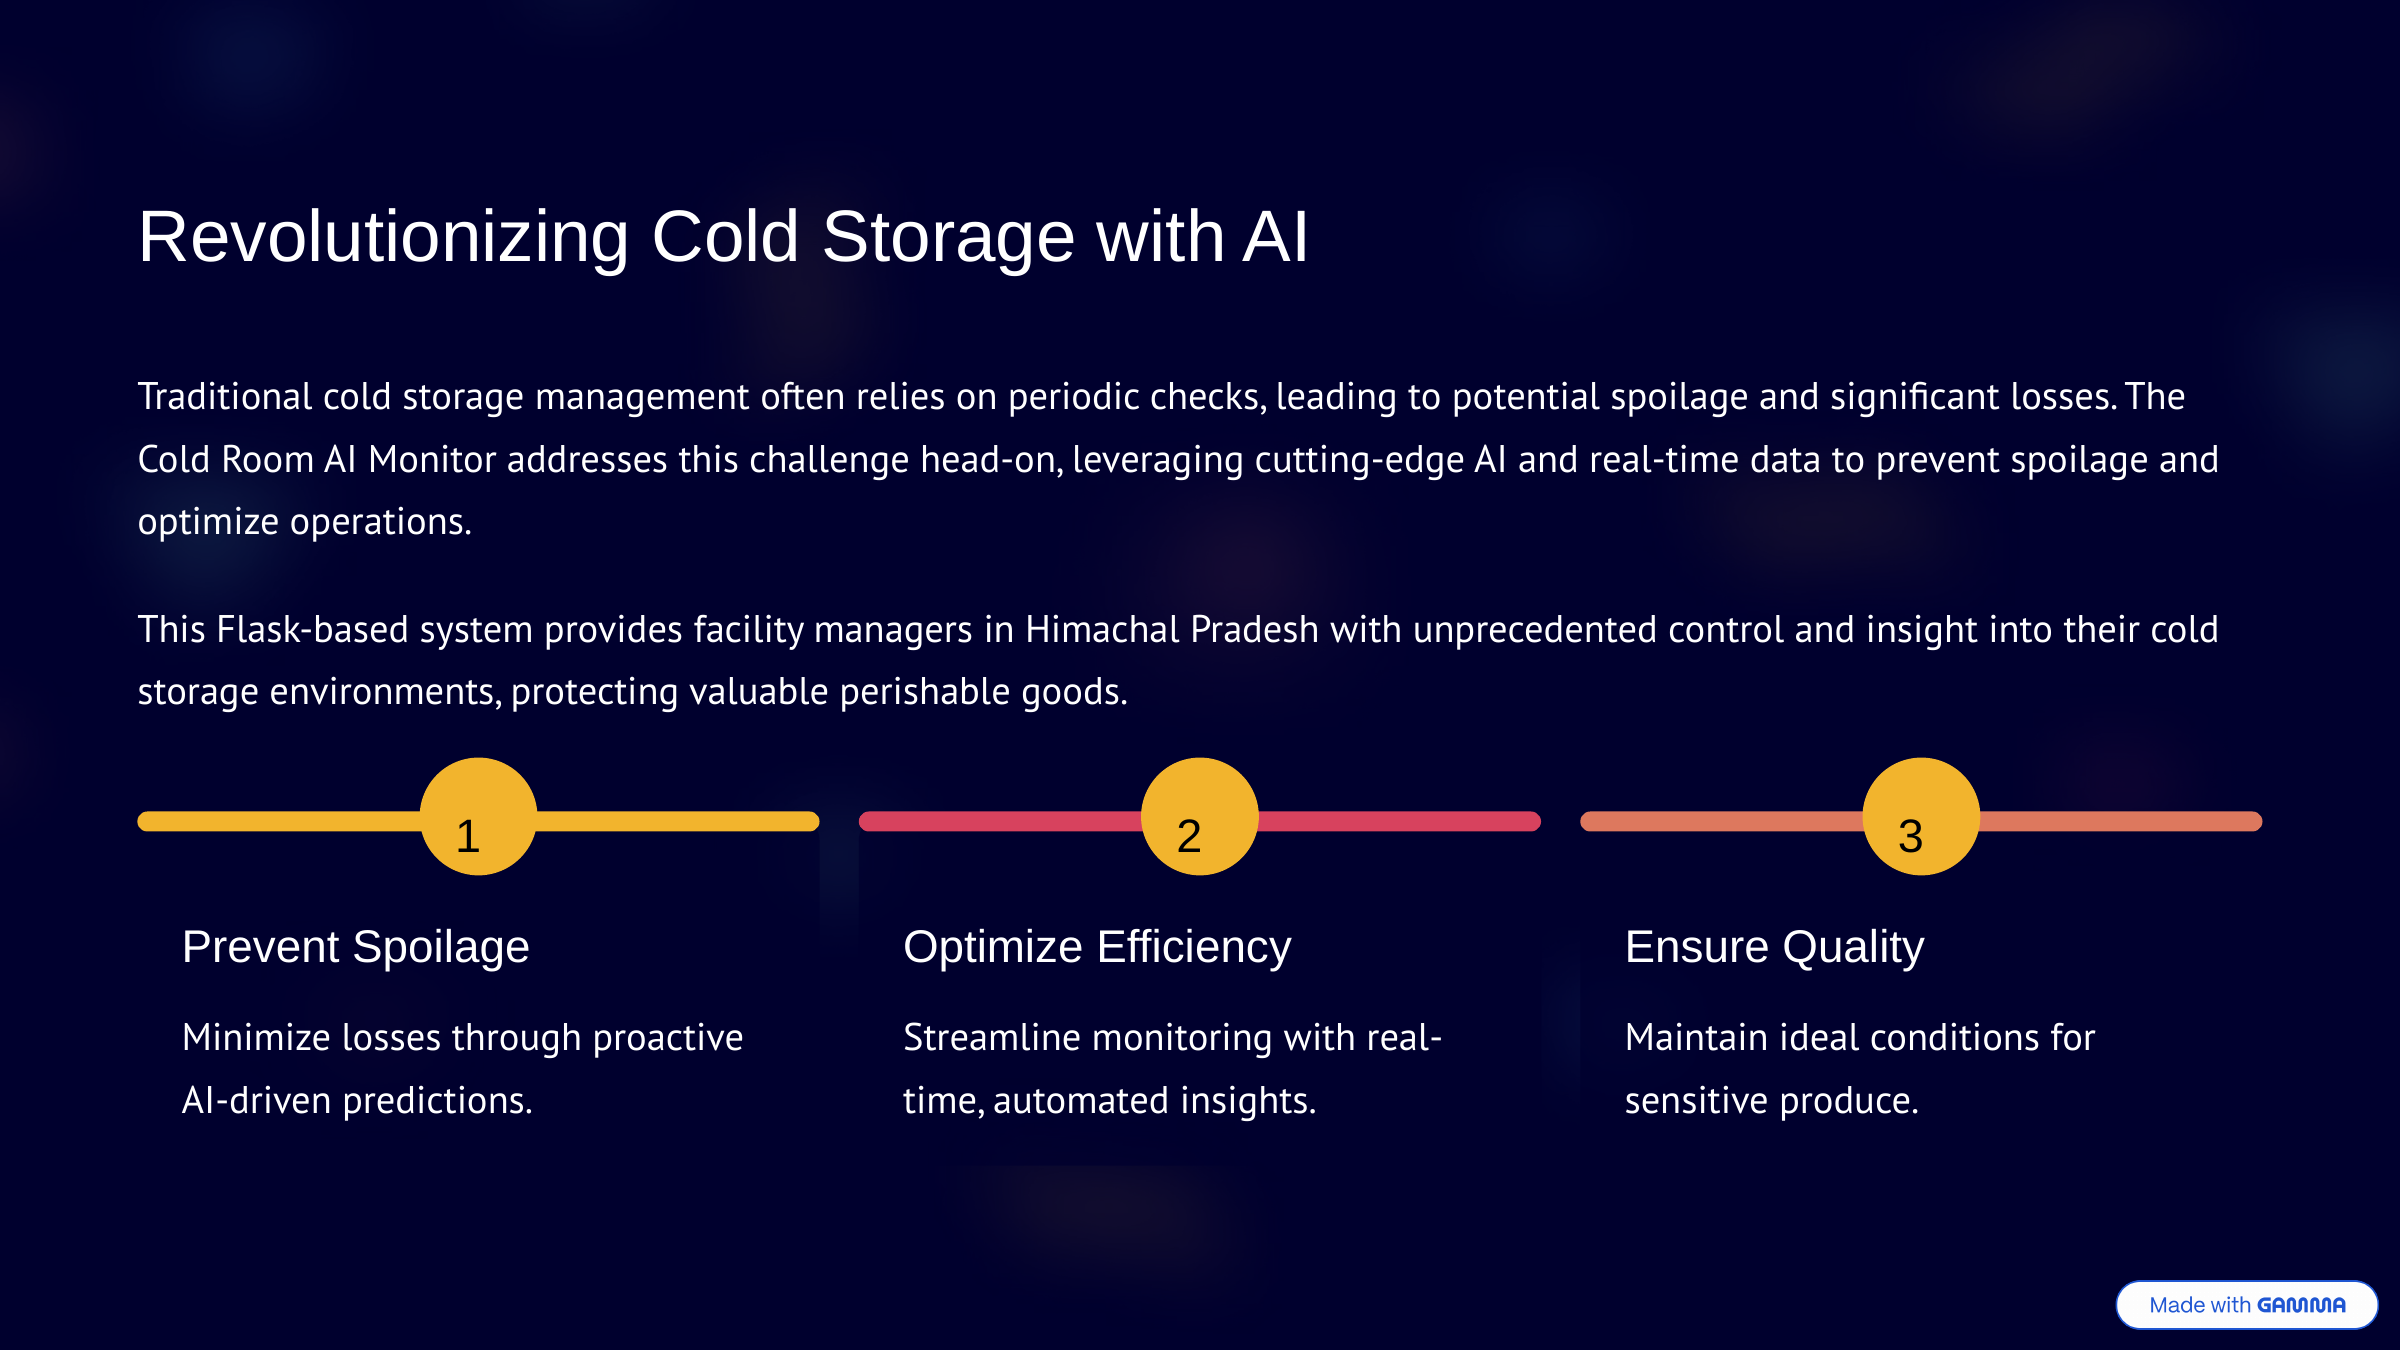

Revolutionizing Cold Storage with AI
Traditional cold storage management often relies on periodic checks, leading to potential spoilage and significant losses. The Cold Room AI Monitor addresses this challenge head-on, leveraging cutting-edge AI and real-time data to prevent spoilage and optimize operations.
This Flask-based system provides facility managers in Himachal Pradesh with unprecedented control and insight into their cold storage environments, protecting valuable perishable goods.

1
2
3

Prevent Spoilage
Optimize Efficiency
Ensure Quality
Minimize losses through proactive AI-driven predictions.
Streamline monitoring with real-time, automated insights.
Maintain ideal conditions for sensitive produce.